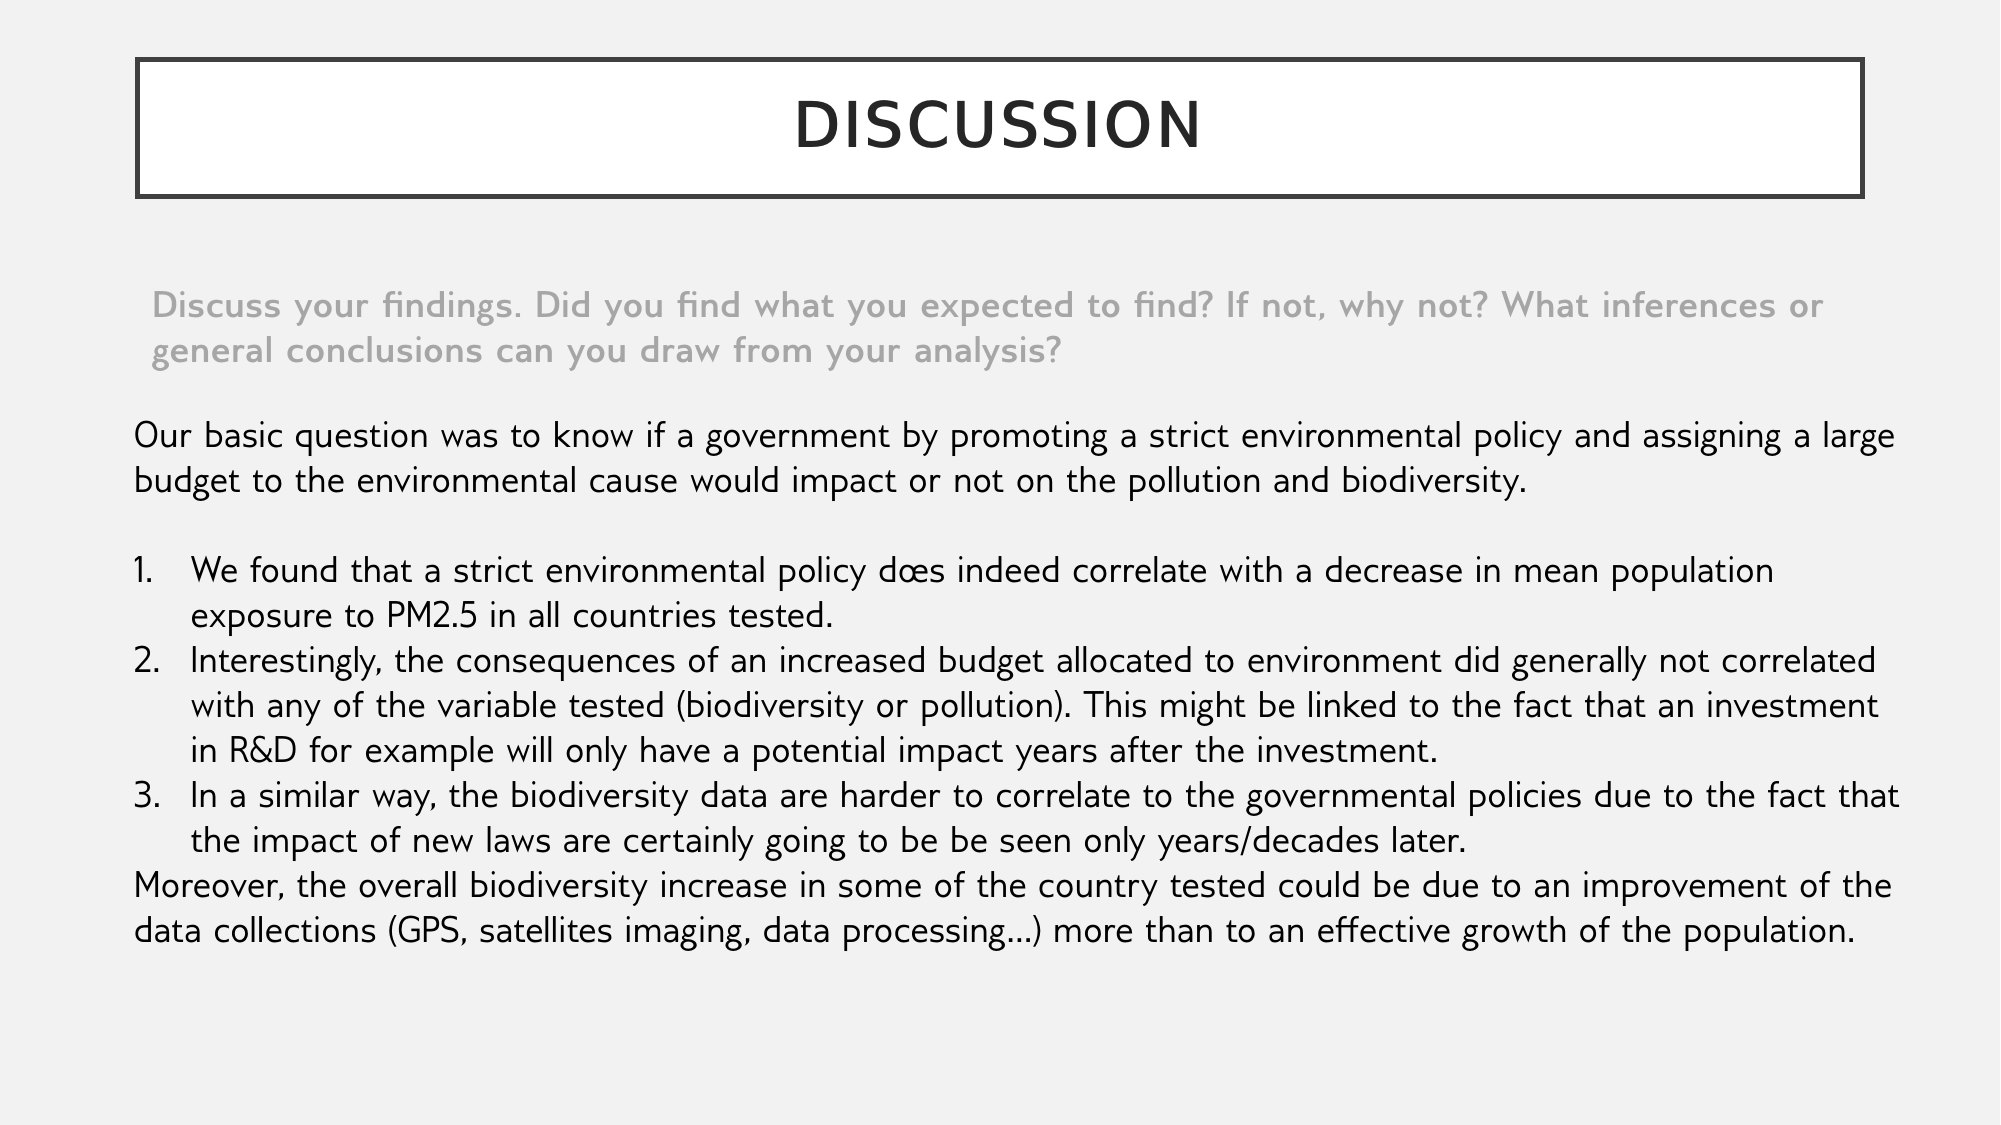

# Discussion
Discuss your findings. Did you find what you expected to find? If not, why not? What inferences or general conclusions can you draw from your analysis?
Our basic question was to know if a government by promoting a strict environmental policy and assigning a large budget to the environmental cause would impact or not on the pollution and biodiversity.

We found that a strict environmental policy does indeed correlate with a decrease in mean population exposure to PM2.5 in all countries tested.
Interestingly, the consequences of an increased budget allocated to environment did generally not correlated with any of the variable tested (biodiversity or pollution). This might be linked to the fact that an investment in R&D for example will only have a potential impact years after the investment.
In a similar way, the biodiversity data are harder to correlate to the governmental policies due to the fact that the impact of new laws are certainly going to be be seen only years/decades later.
Moreover, the overall biodiversity increase in some of the country tested could be due to an improvement of the data collections (GPS, satellites imaging, data processing...) more than to an effective growth of the population.